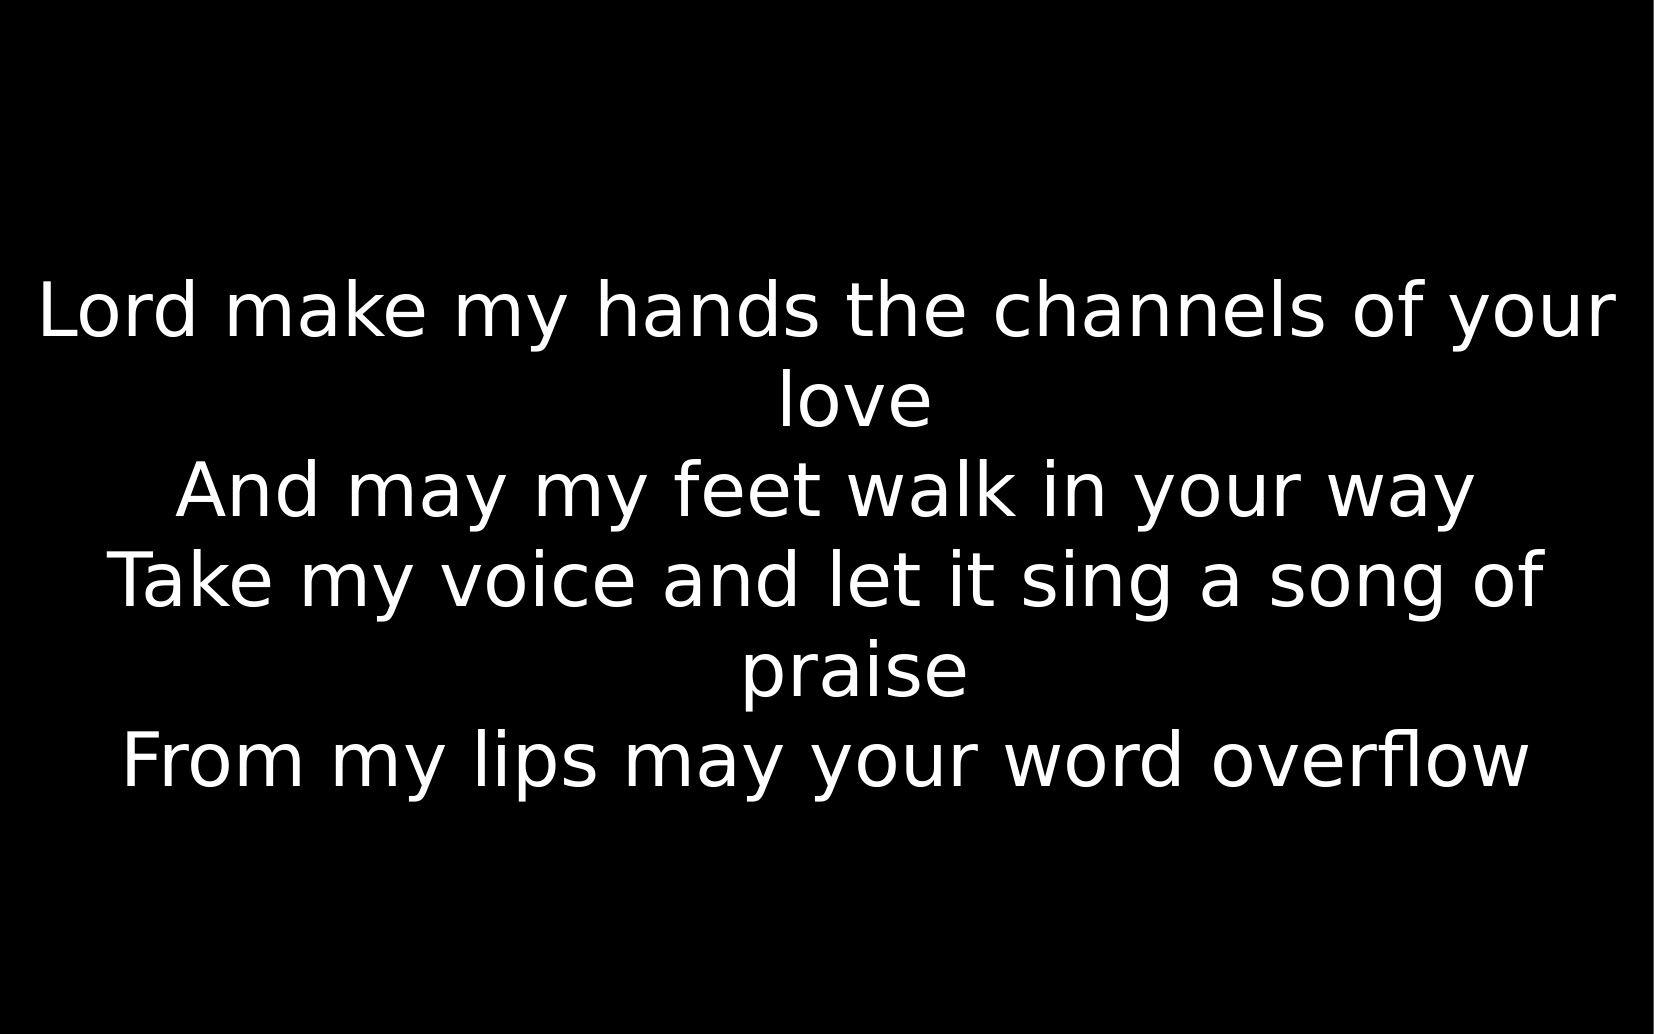

Lord make my hands the channels of your love
And may my feet walk in your way
Take my voice and let it sing a song of praise
From my lips may your word overflow